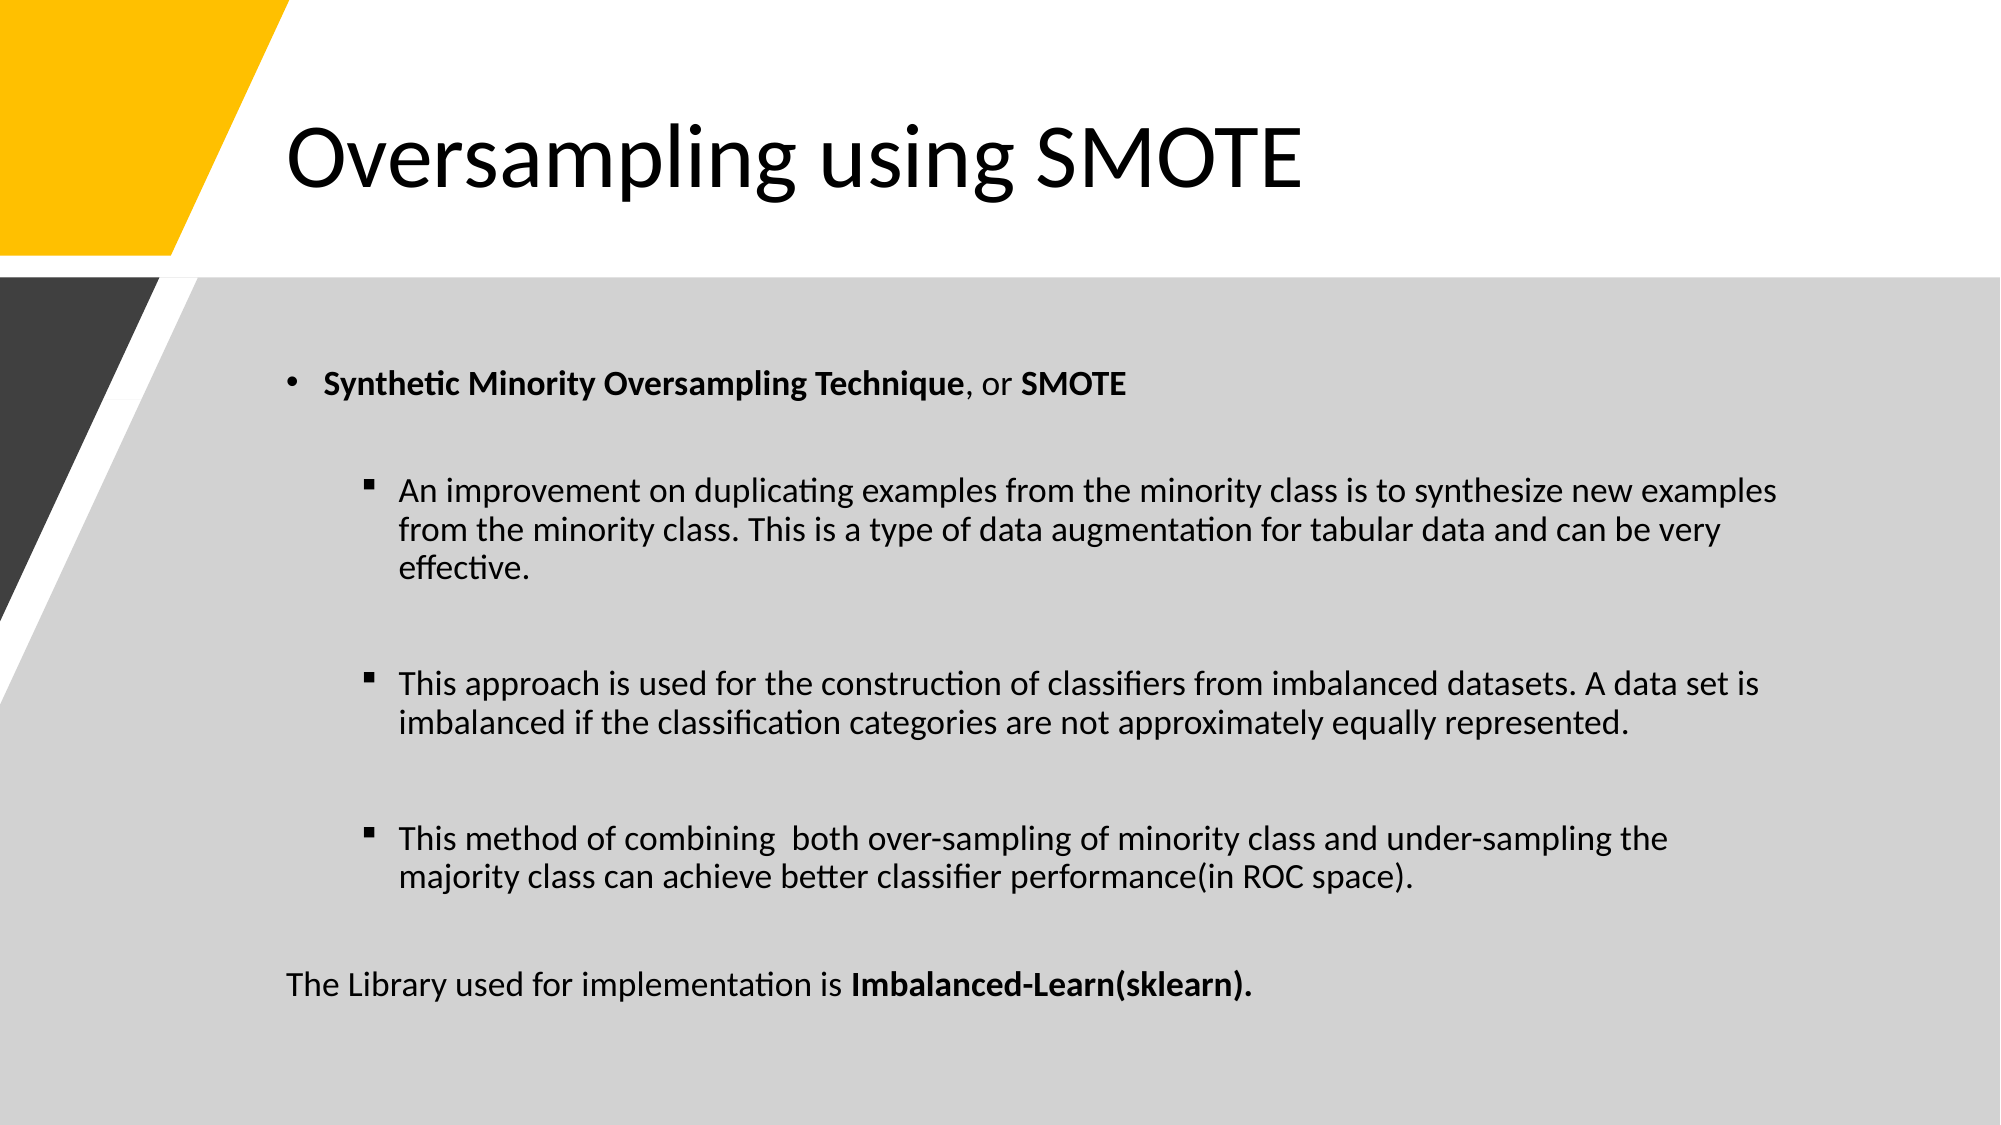

# Oversampling using SMOTE

Synthetic Minority Oversampling Technique, or SMOTE

An improvement on duplicating examples from the minority class is to synthesize new examples from the minority class. This is a type of data augmentation for tabular data and can be very effective.

This approach is used for the construction of classifiers from imbalanced datasets. A data set is imbalanced if the classification categories are not approximately equally represented.

This method of combining  both over-sampling of minority class and under-sampling the majority class can achieve better classifier performance(in ROC space).

The Library used for implementation is Imbalanced-Learn(sklearn).